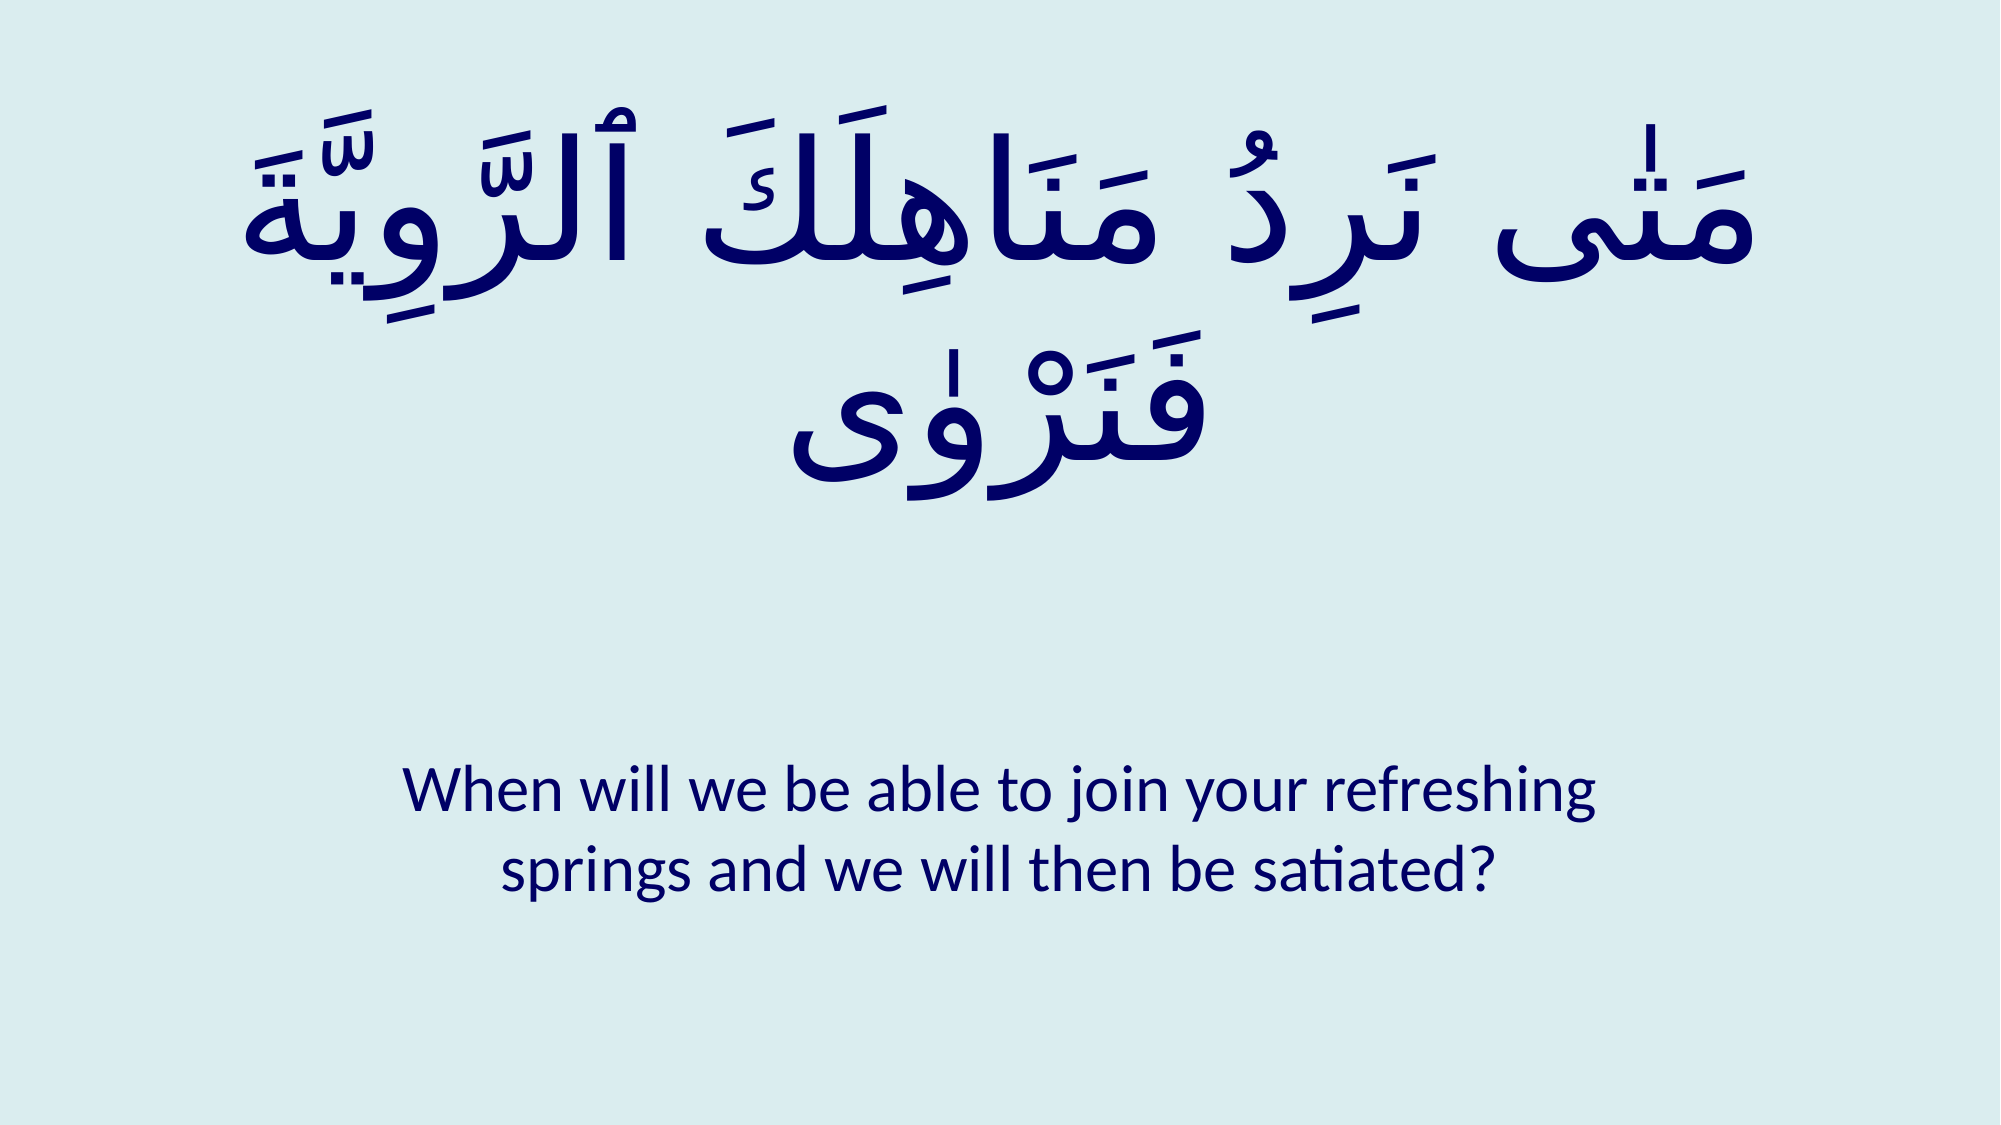

# مَتٰى نَرِدُ مَنَاهِلَكَ ٱلرَّوِيَّةَ فَنَرْوٰى
When will we be able to join your refreshing springs and we will then be satiated?